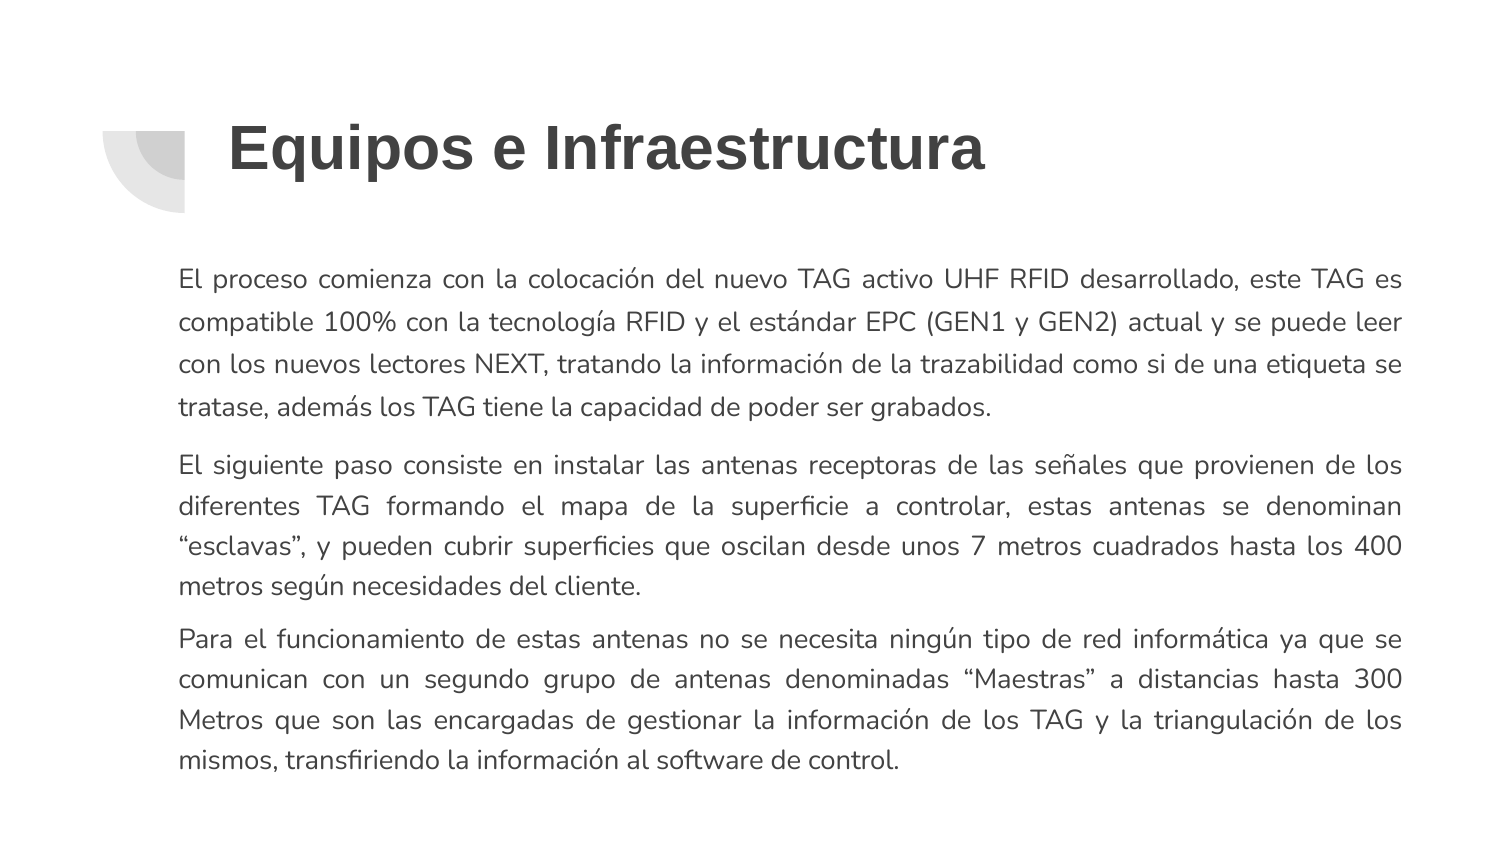

# Equipos e Infraestructura
El proceso comienza con la colocación del nuevo TAG activo UHF RFID desarrollado, este TAG es compatible 100% con la tecnología RFID y el estándar EPC (GEN1 y GEN2) actual y se puede leer con los nuevos lectores NEXT, tratando la información de la trazabilidad como si de una etiqueta se tratase, además los TAG tiene la capacidad de poder ser grabados.
El siguiente paso consiste en instalar las antenas receptoras de las señales que provienen de los diferentes TAG formando el mapa de la superficie a controlar, estas antenas se denominan “esclavas”, y pueden cubrir superficies que oscilan desde unos 7 metros cuadrados hasta los 400 metros según necesidades del cliente.
Para el funcionamiento de estas antenas no se necesita ningún tipo de red informática ya que se comunican con un segundo grupo de antenas denominadas “Maestras” a distancias hasta 300 Metros que son las encargadas de gestionar la información de los TAG y la triangulación de los mismos, transfiriendo la información al software de control.